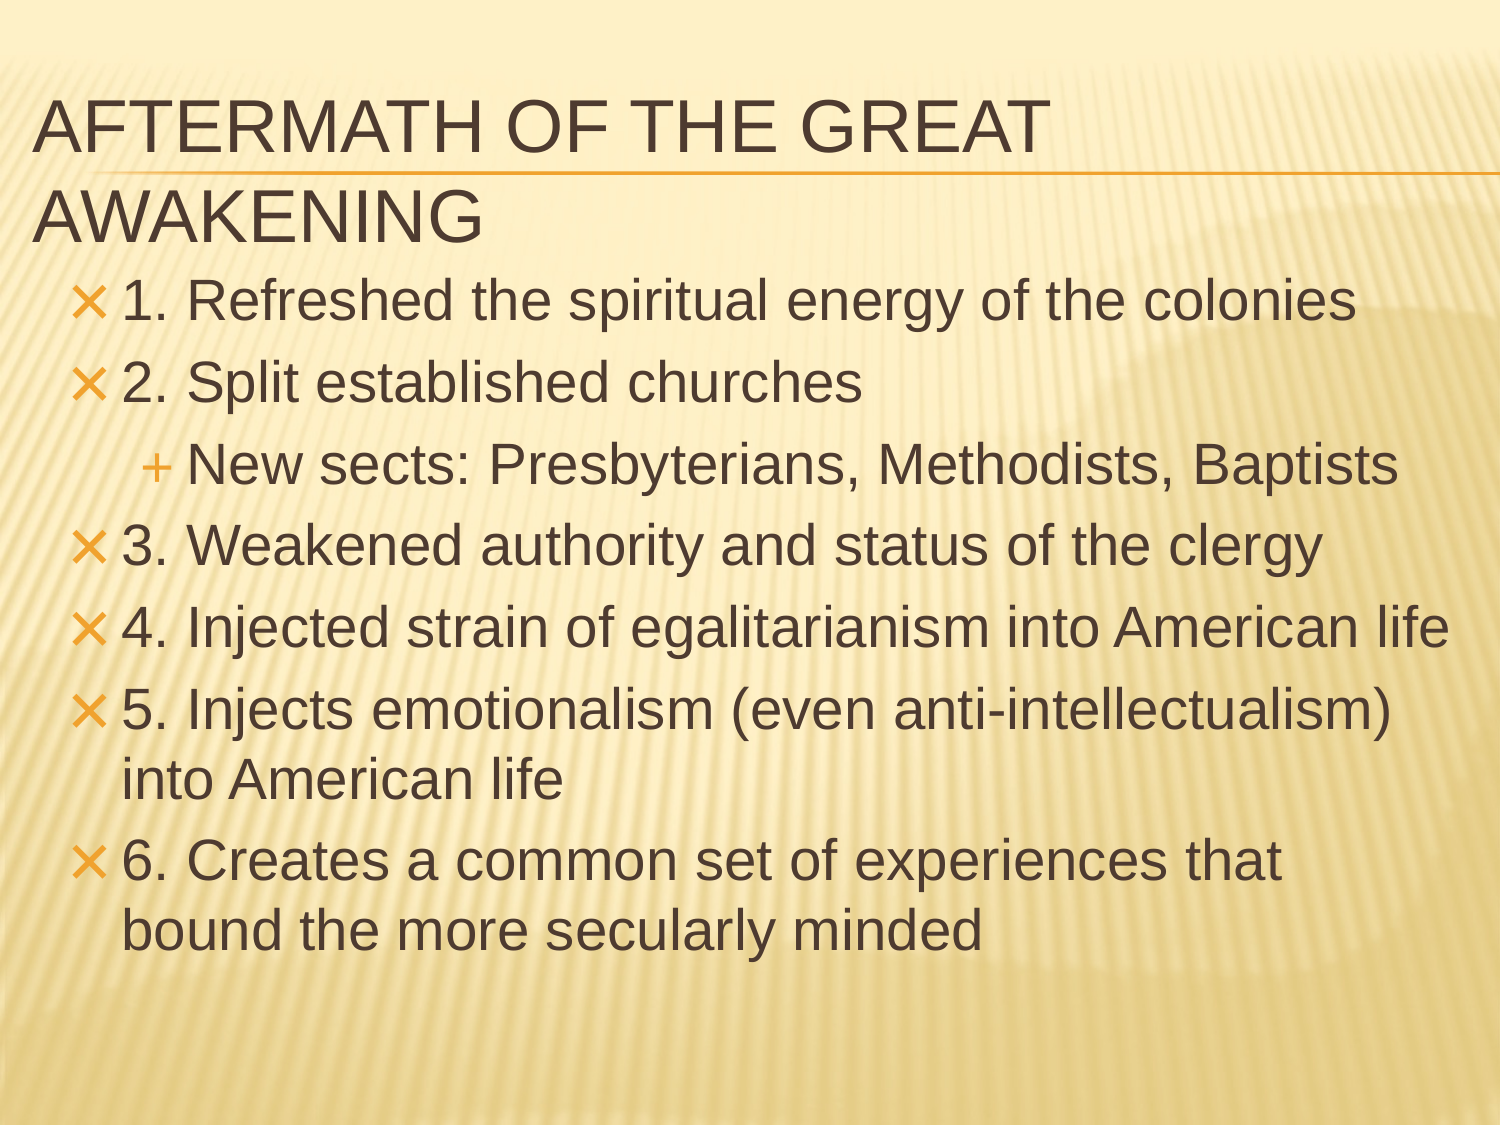

AFTERMATH OF THE GREAT AWAKENING
1. Refreshed the spiritual energy of the colonies
2. Split established churches
New sects: Presbyterians, Methodists, Baptists
3. Weakened authority and status of the clergy
4. Injected strain of egalitarianism into American life
5. Injects emotionalism (even anti-intellectualism) into American life
6. Creates a common set of experiences that bound the more secularly minded